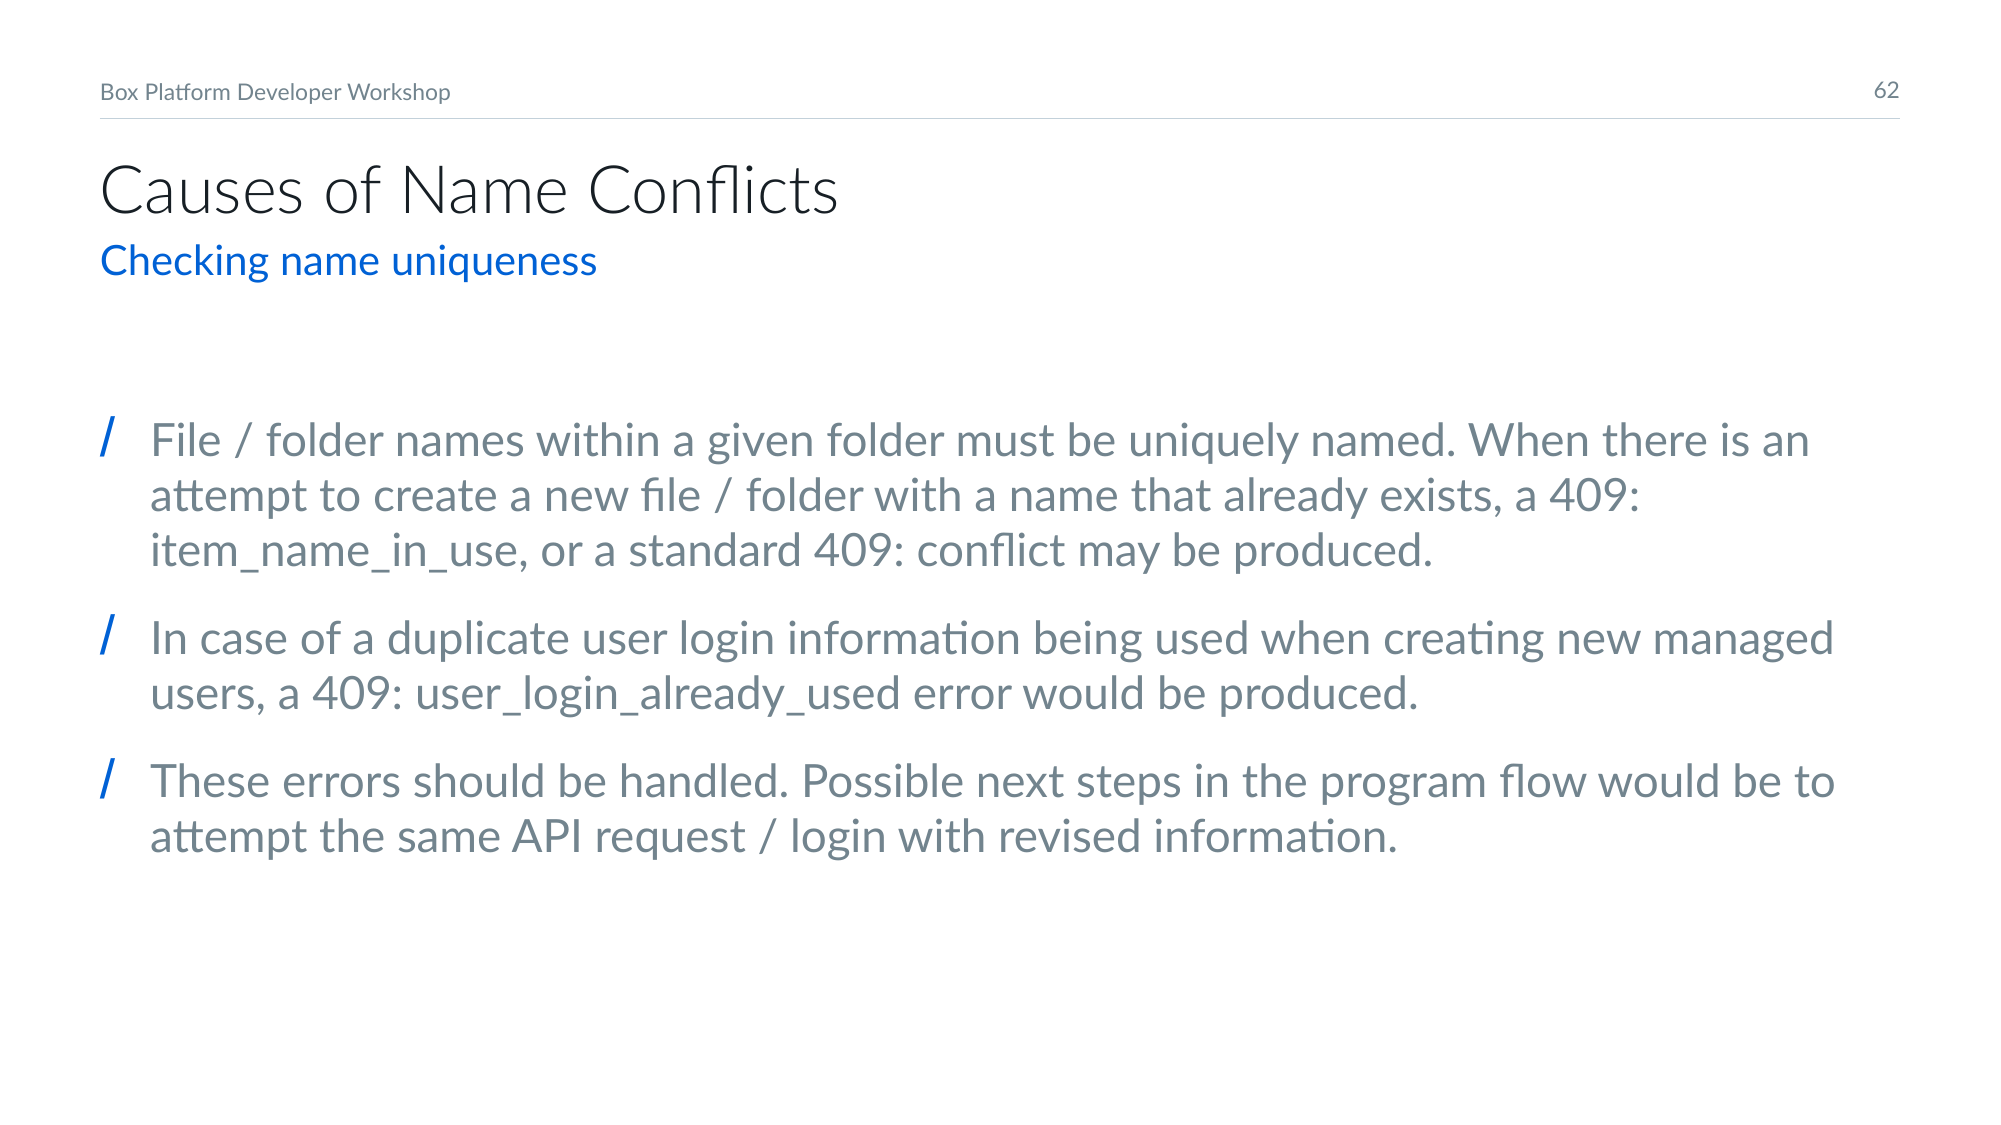

# Causes of Name Conflicts
Checking name uniqueness
File / folder names within a given folder must be uniquely named. When there is an attempt to create a new file / folder with a name that already exists, a 409: item_name_in_use, or a standard 409: conflict may be produced.
In case of a duplicate user login information being used when creating new managed users, a 409: user_login_already_used error would be produced.
These errors should be handled. Possible next steps in the program flow would be to attempt the same API request / login with revised information.